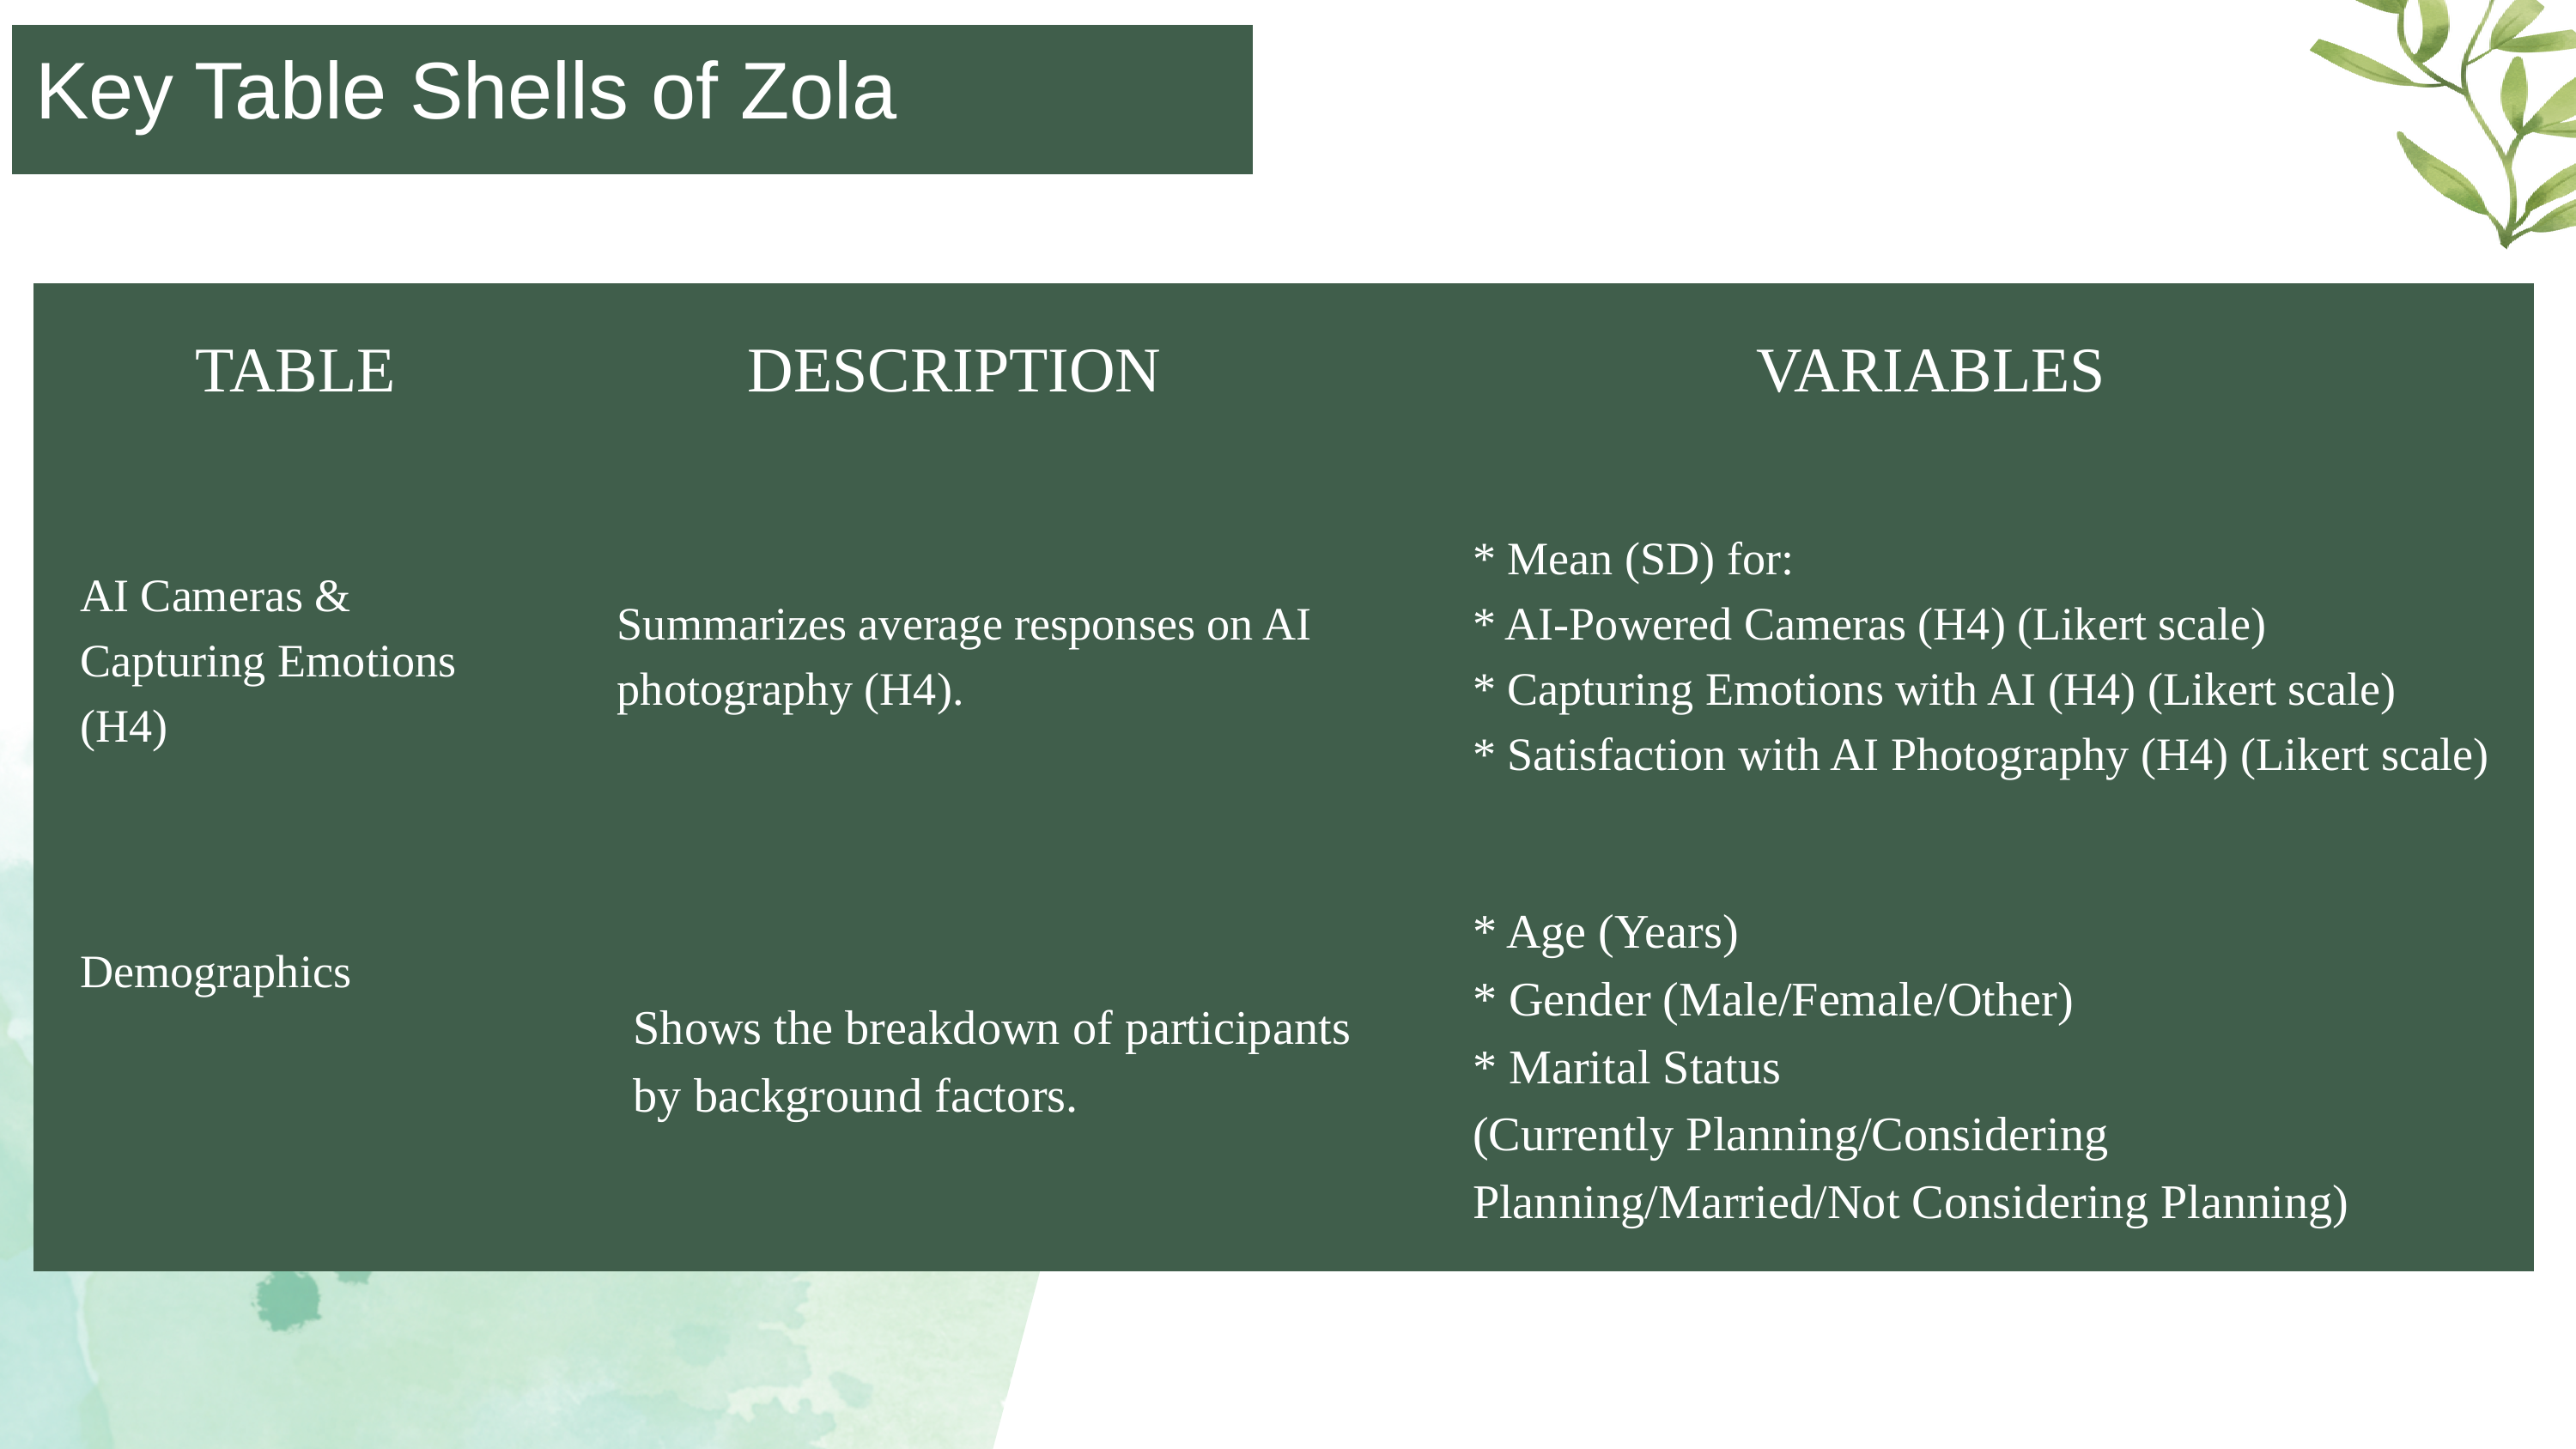

Key Table Shells of Zola
|  |  |  |
| --- | --- | --- |
|  | Summarizes average responses on AI photography (H4). | \* Mean (SD) for: \* AI-Powered Cameras (H4) (Likert scale) \* Capturing Emotions with AI (H4) (Likert scale) \* Satisfaction with AI Photography (H4) (Likert scale) |
|  |  | \* Age (Years) \* Gender (Male/Female/Other) \* Marital Status (Currently Planning/Considering Planning/Married/Not Considering Planning) |
TABLE
DESCRIPTION
VARIABLES
AI Cameras & Capturing Emotions (H4)

Demographics
Shows the breakdown of participants
by background factors.